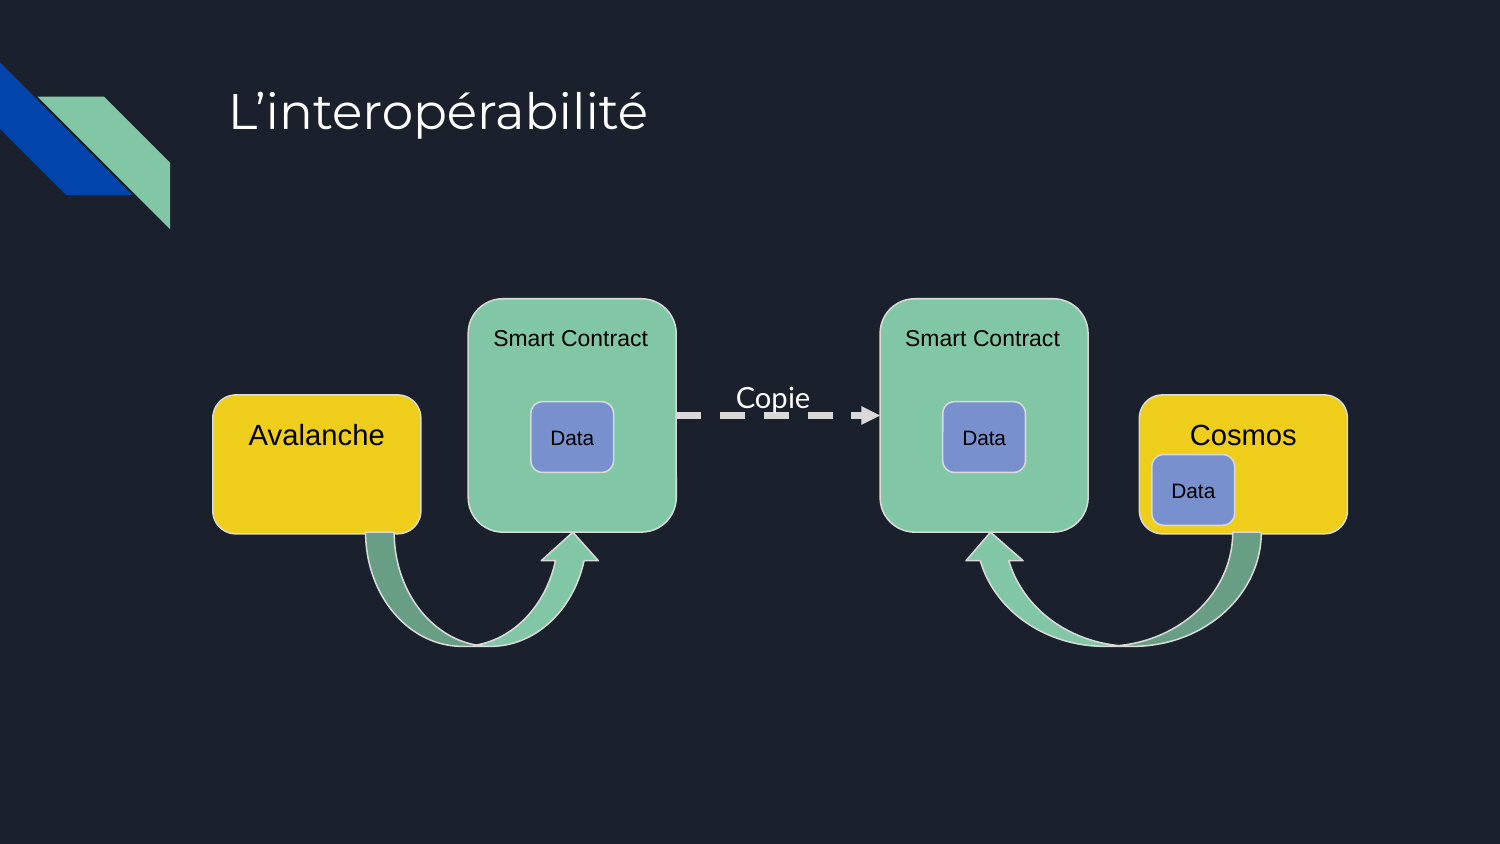

# L’interopérabilité
Smart Contract
Smart Contract
Copie
Avalanche
Cosmos
Data
Data
Data